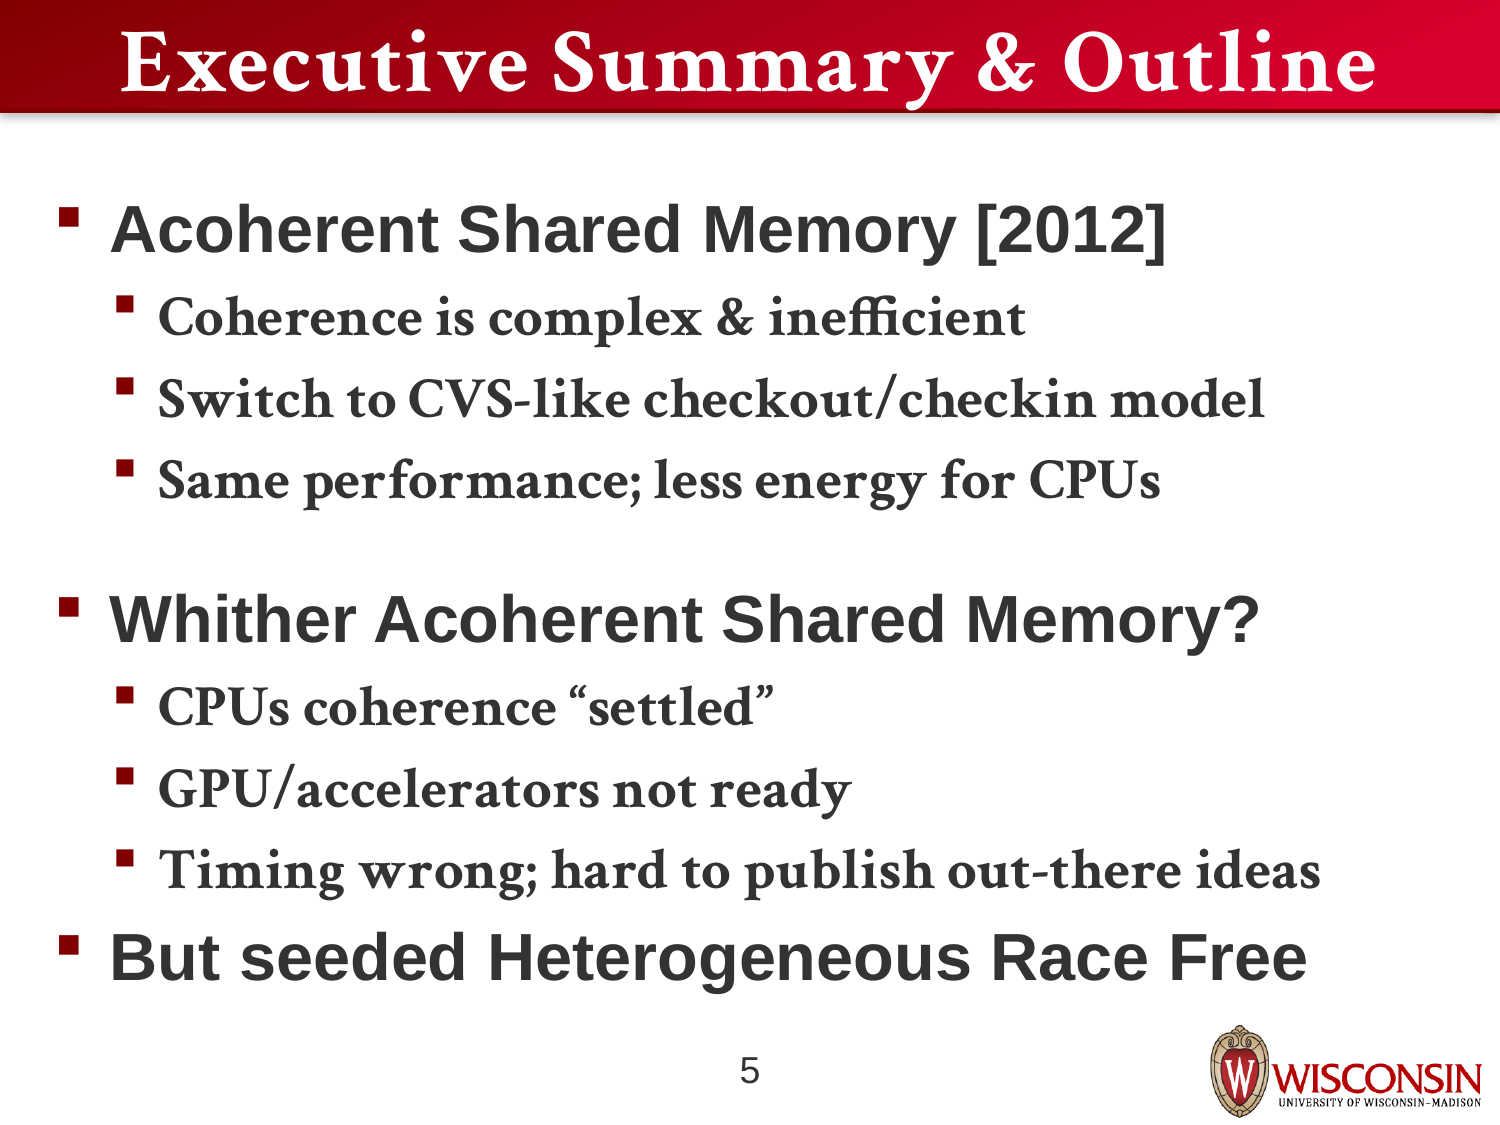

# Executive Summary & Outline
Acoherent Shared Memory [2012]
Coherence is complex & inefficient
Switch to CVS-like checkout/checkin model
Same performance; less energy for CPUs

Whither Acoherent Shared Memory?
CPUs coherence “settled”
GPU/accelerators not ready
Timing wrong; hard to publish out-there ideas
But seeded Heterogeneous Race Free